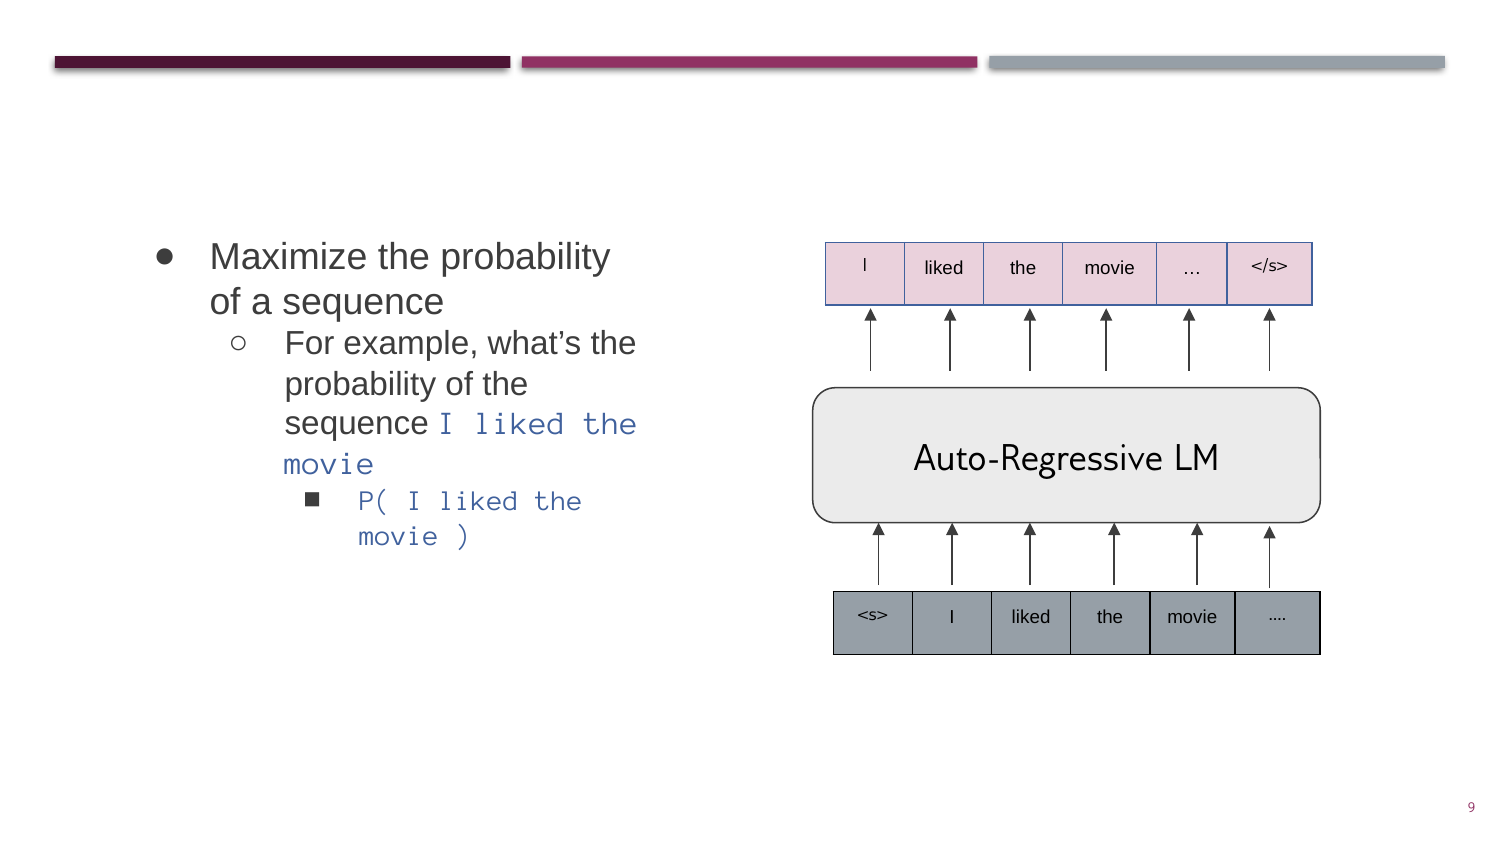

# Language Models
Maximize the probability of a sequence
For example, what’s the probability of the sequence I liked the movie
P( I liked the movie )

| I | liked | the | movie | … | </s> |
| --- | --- | --- | --- | --- | --- |
Auto-Regressive LM
| <s> | I | liked | the | movie | …. |
| --- | --- | --- | --- | --- | --- |
9